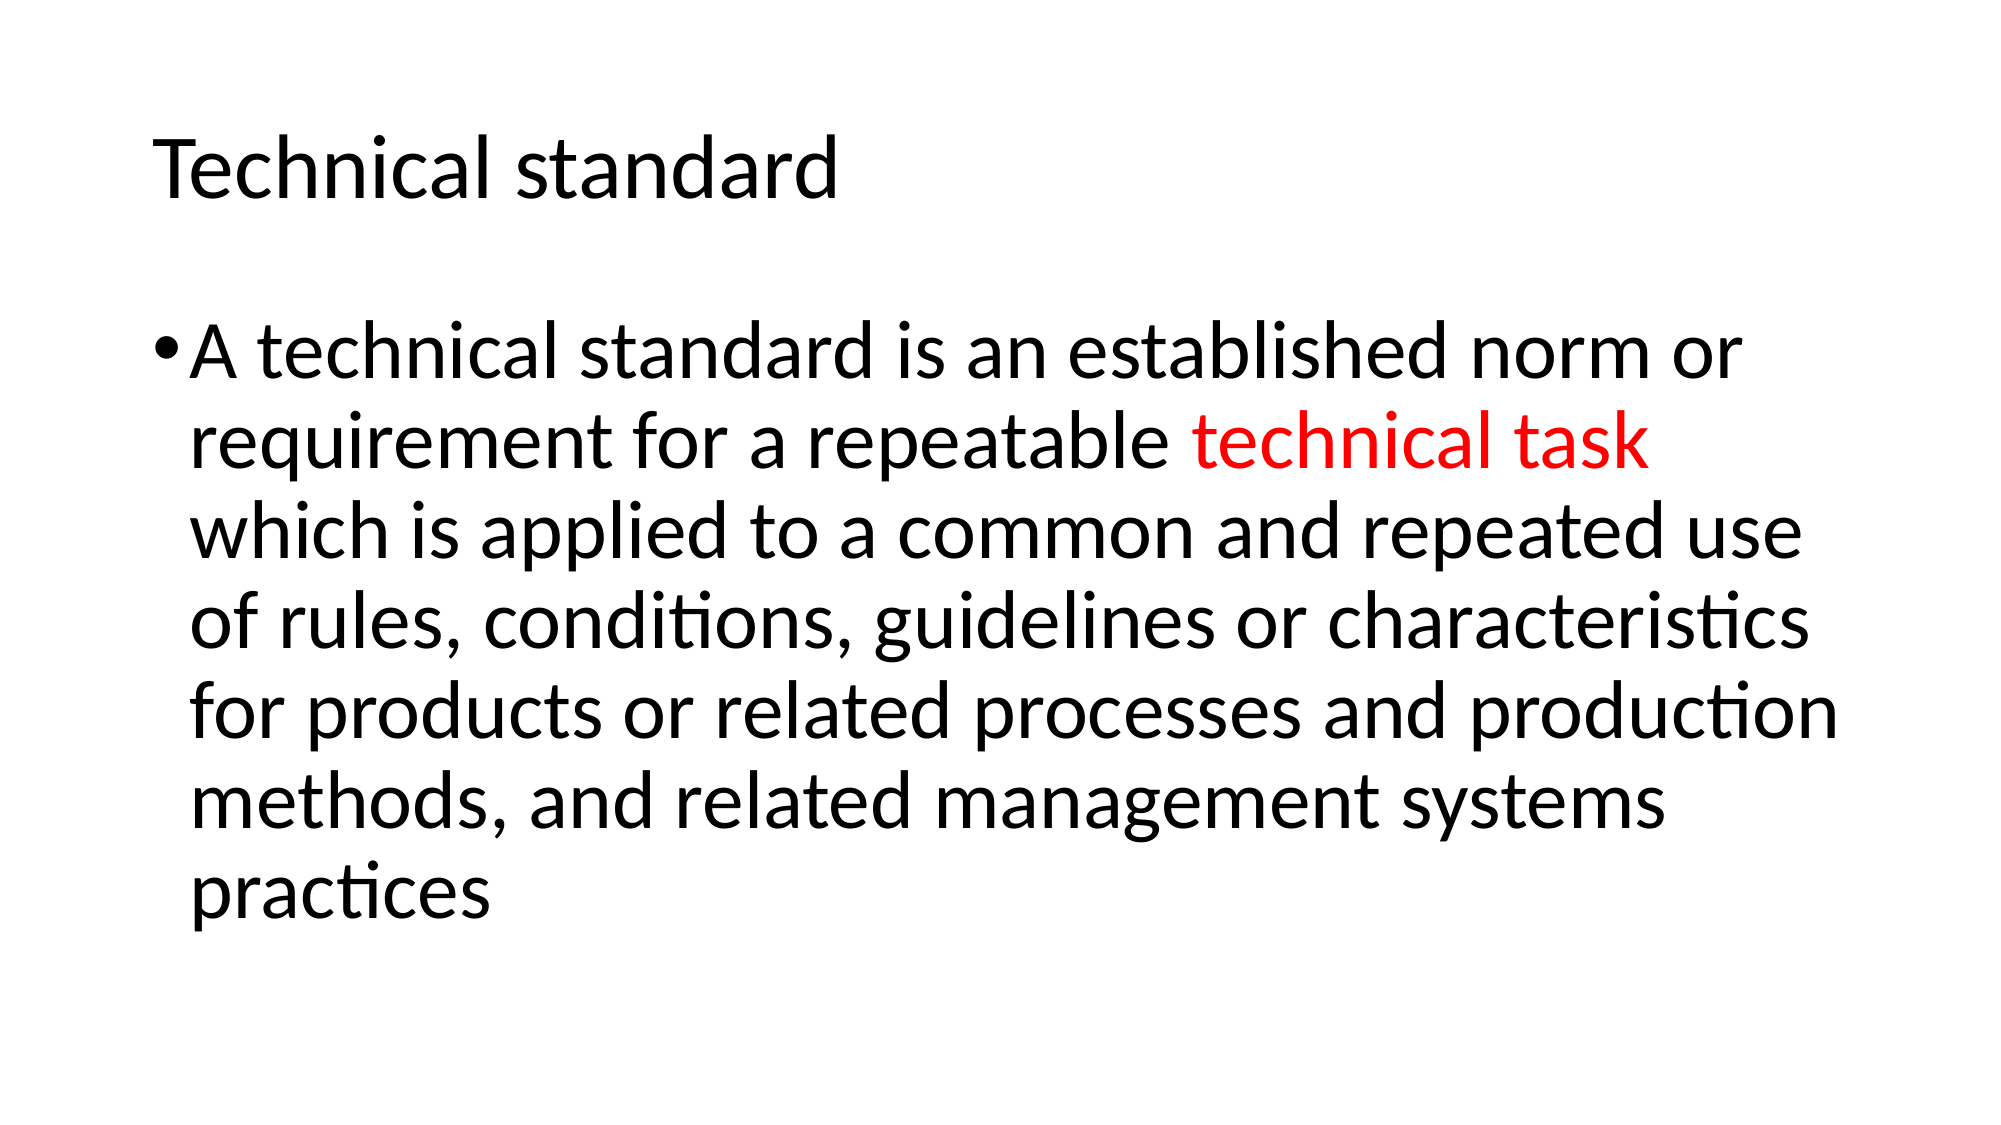

# Technical standard
A technical standard is an established norm or requirement for a repeatable technical task which is applied to a common and repeated use of rules, conditions, guidelines or characteristics for products or related processes and production methods, and related management systems practices